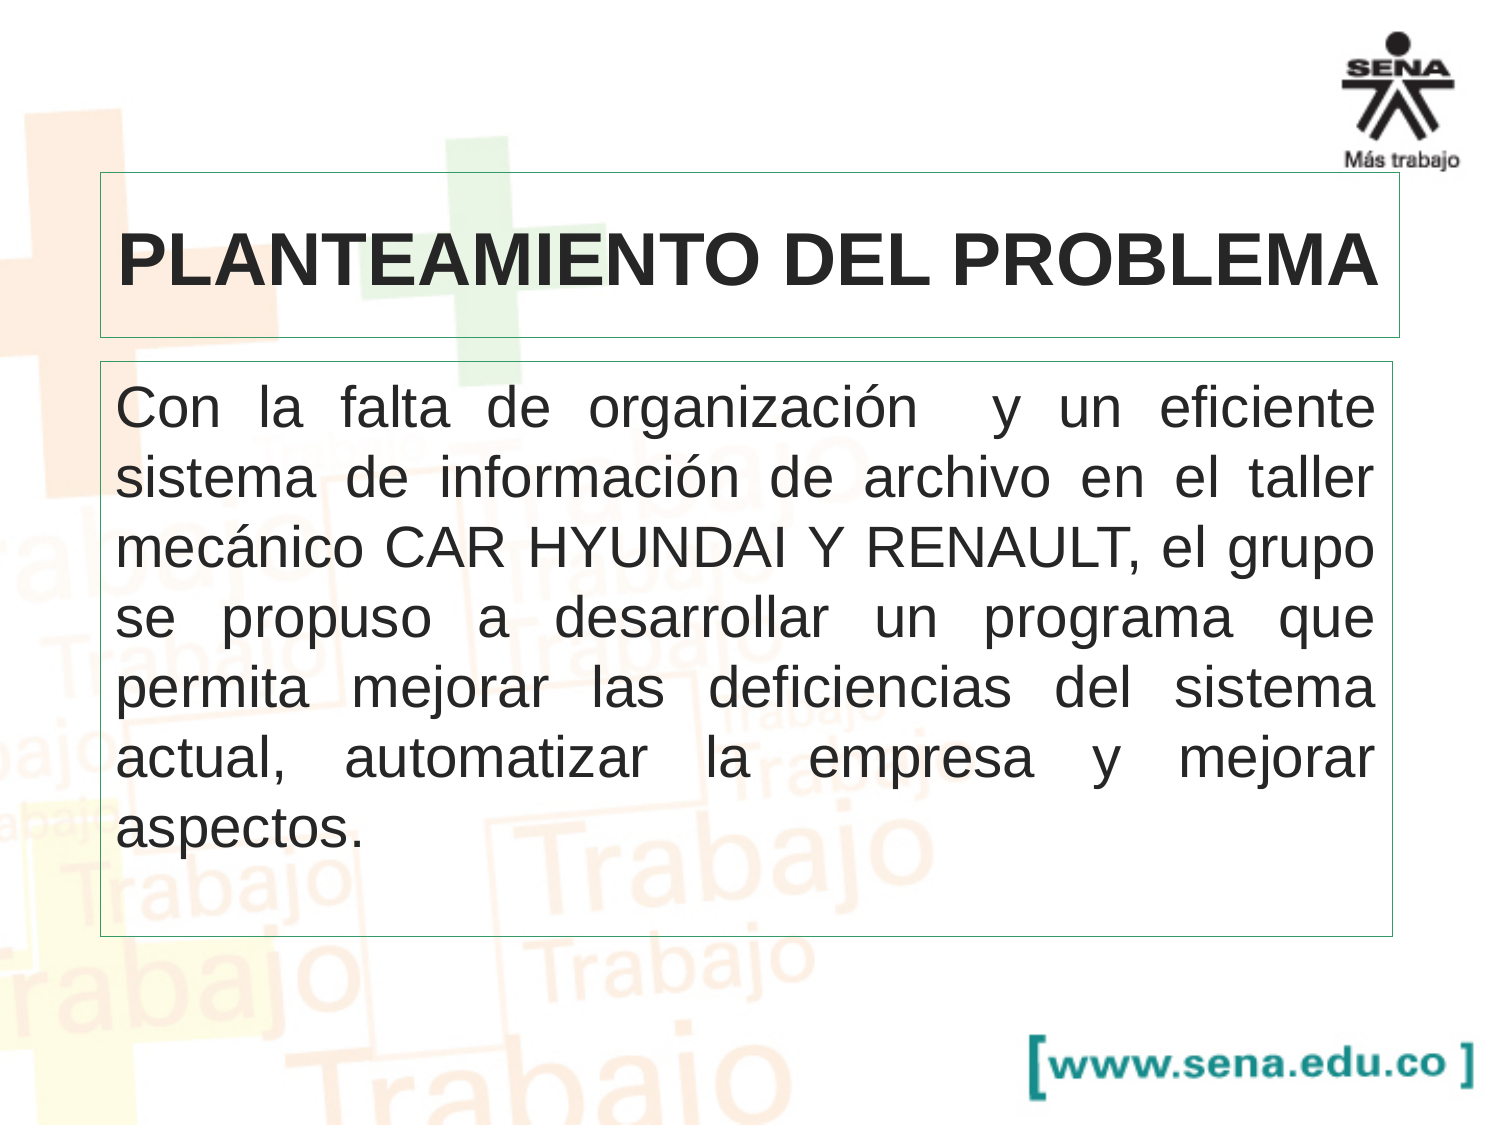

# PLANTEAMIENTO DEL PROBLEMA
Con la falta de organización  y un eficiente sistema de información de archivo en el taller mecánico CAR HYUNDAI Y RENAULT, el grupo se propuso a desarrollar un programa que permita mejorar las deficiencias del sistema actual, automatizar la empresa y mejorar aspectos.